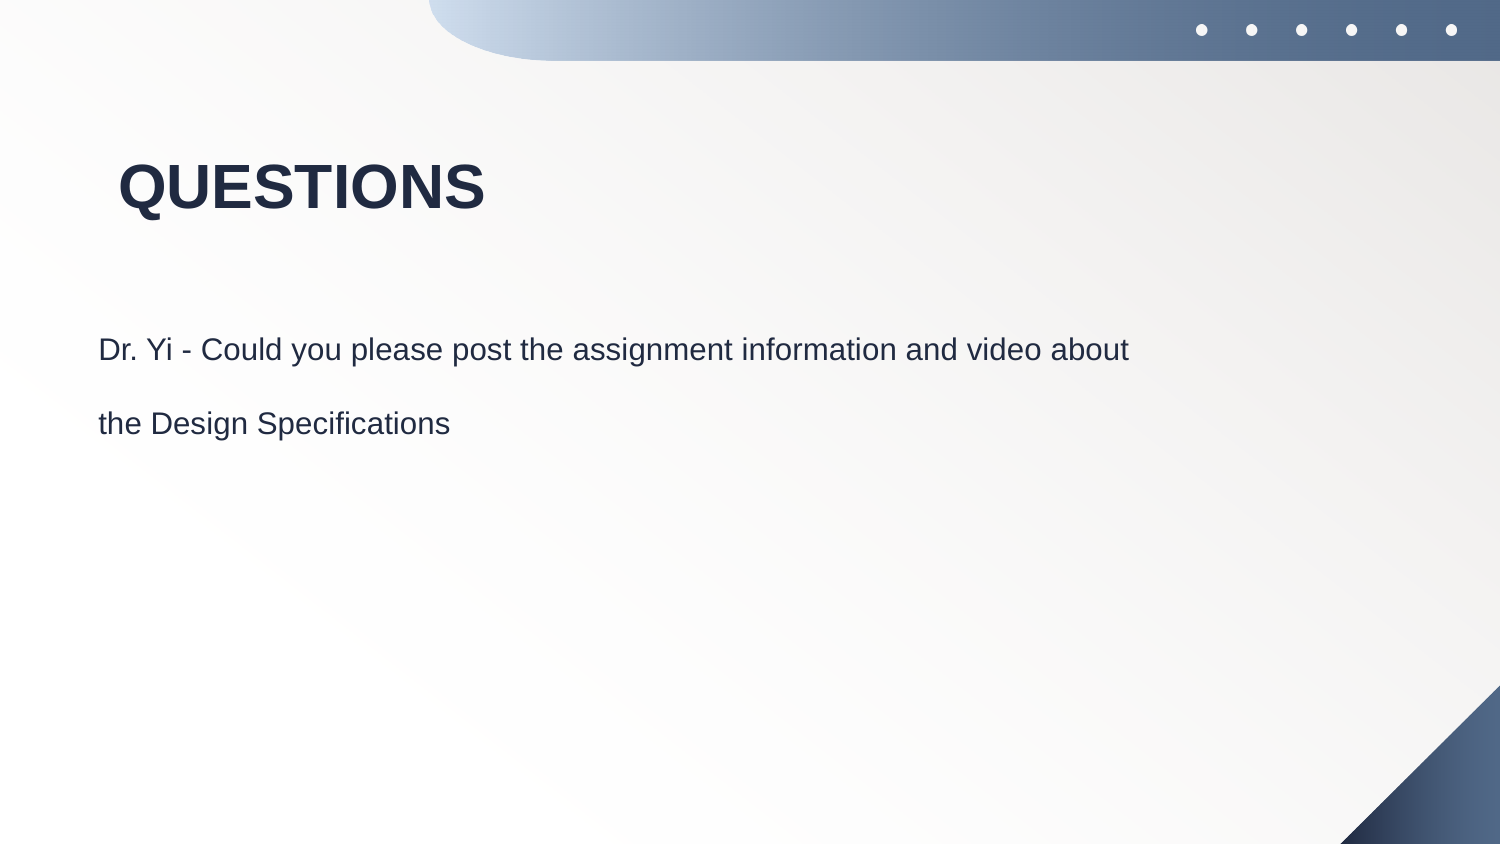

# QUESTIONS
Dr. Yi - Could you please post the assignment information and video about the Design Specifications